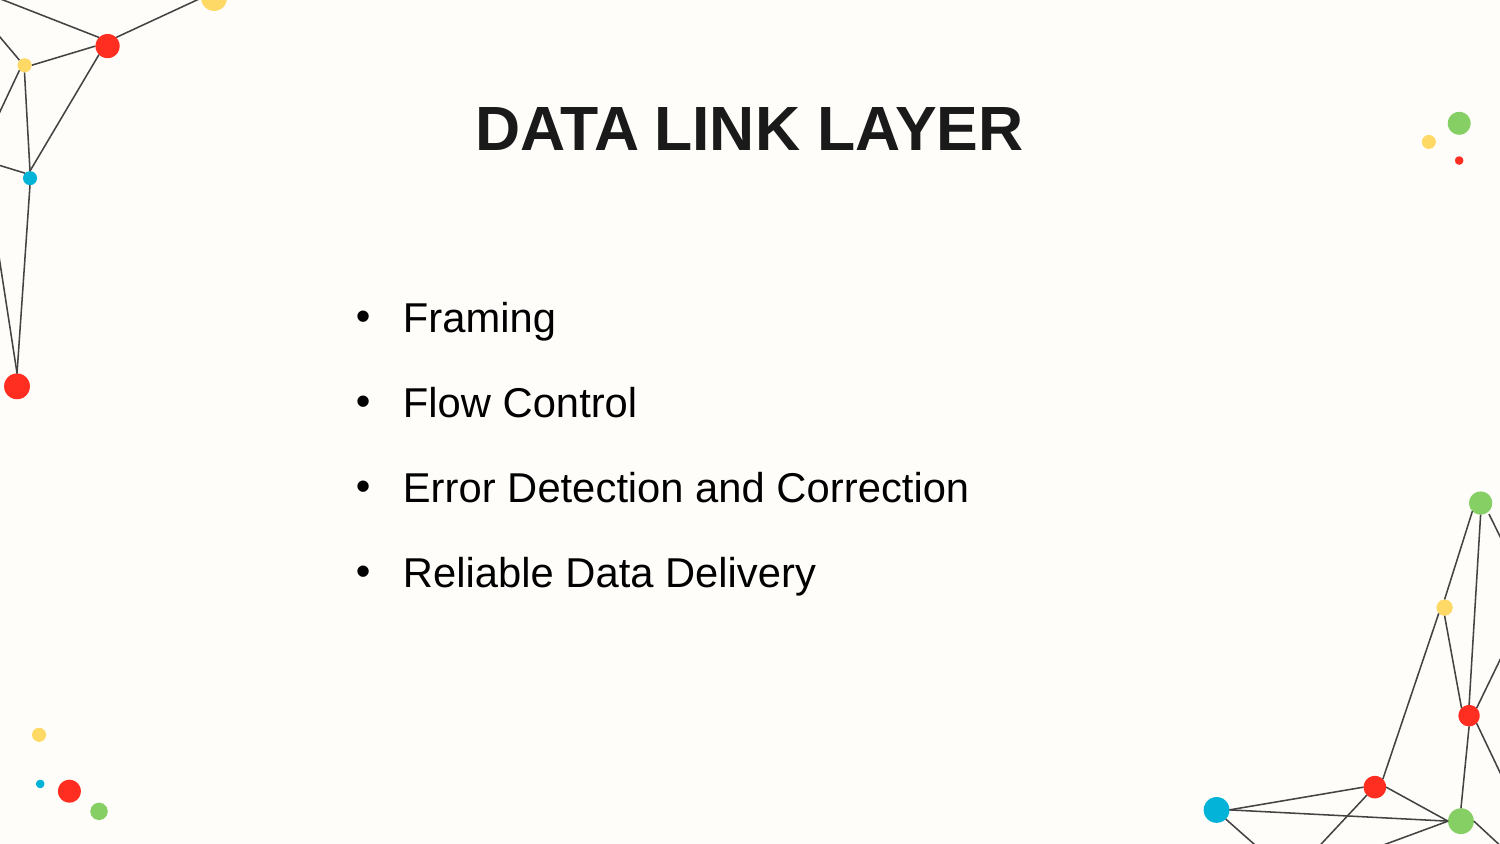

# DATA LINK LAYER
Framing
Flow Control
Error Detection and Correction
Reliable Data Delivery